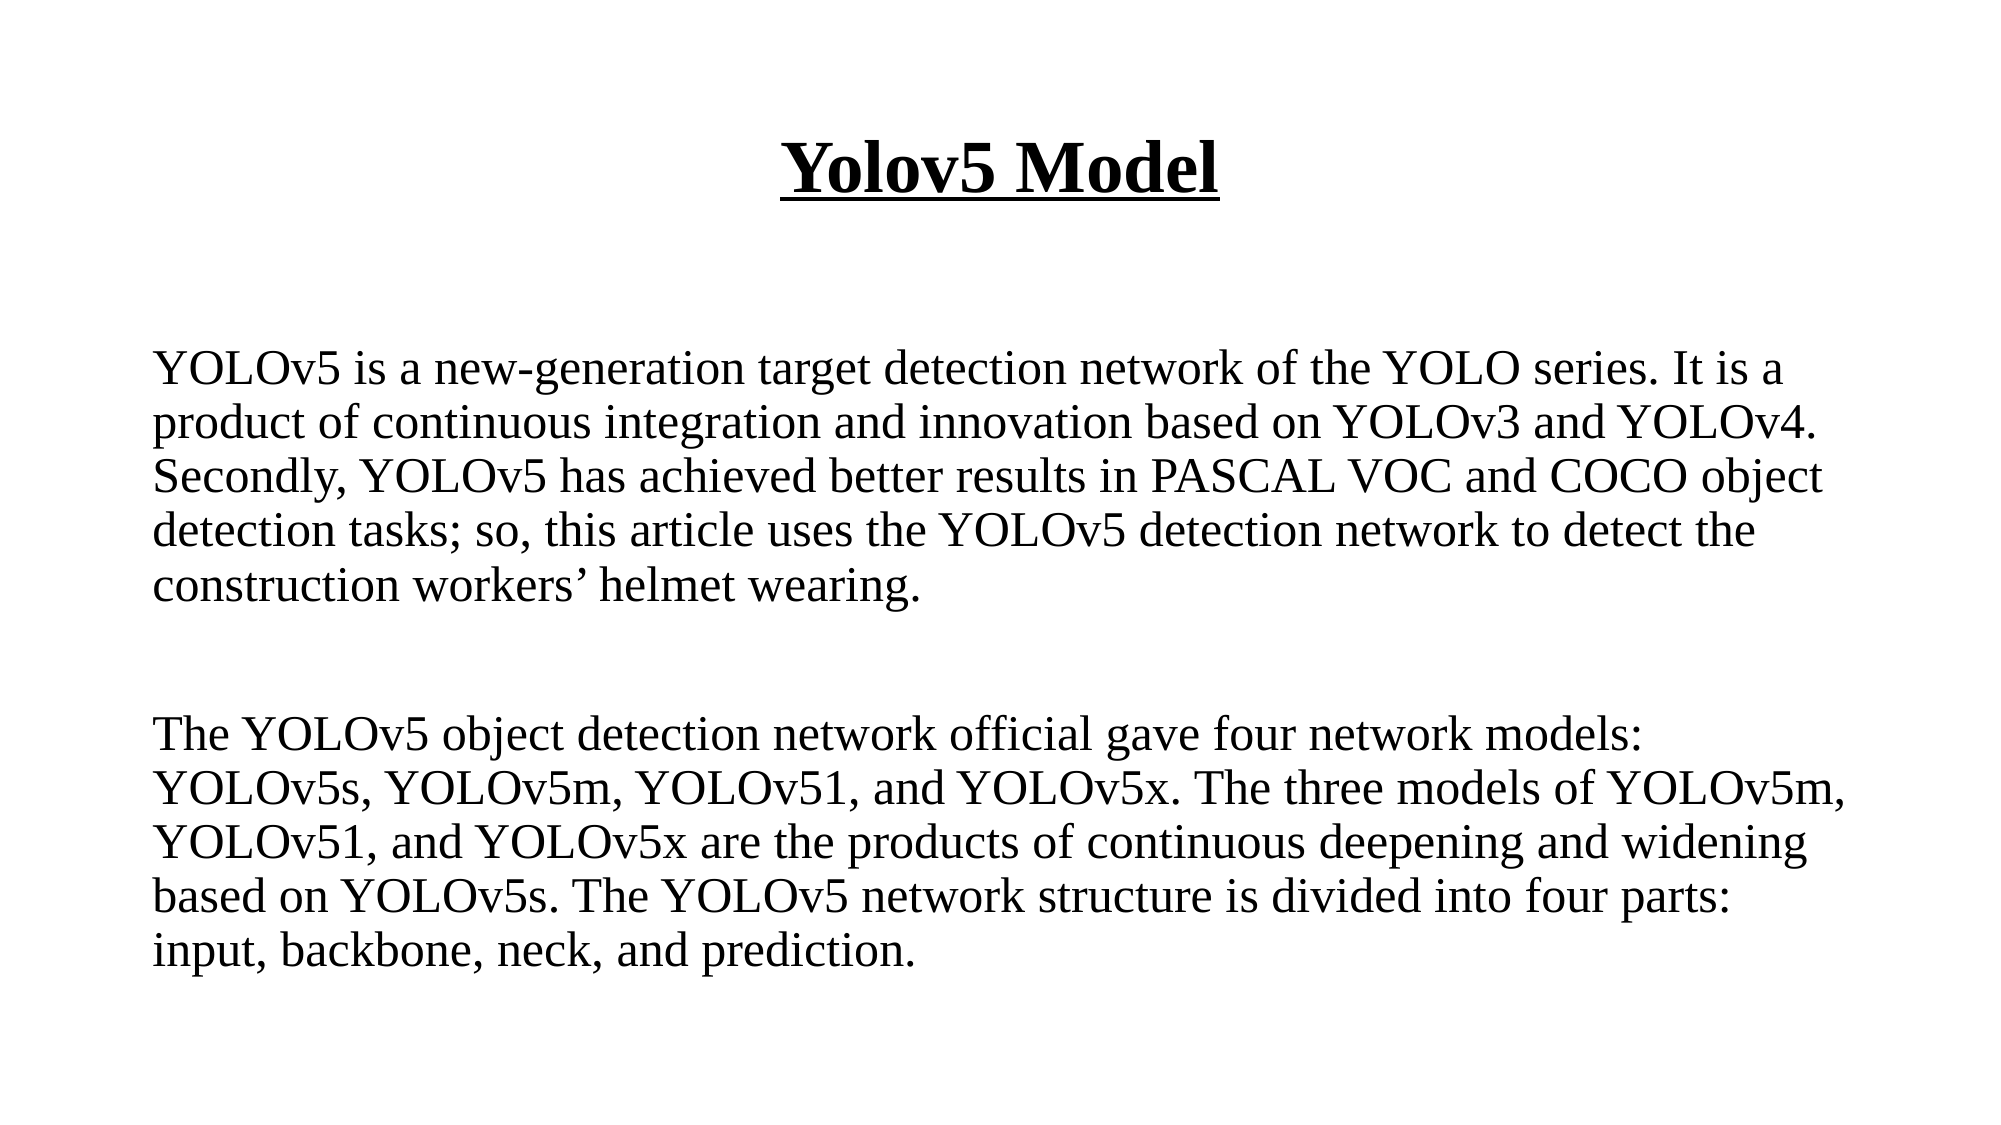

# Yolov5 Model
YOLOv5 is a new-generation target detection network of the YOLO series. It is a product of continuous integration and innovation based on YOLOv3 and YOLOv4. Secondly, YOLOv5 has achieved better results in PASCAL VOC and COCO object detection tasks; so, this article uses the YOLOv5 detection network to detect the construction workers’ helmet wearing.

The YOLOv5 object detection network official gave four network models: YOLOv5s, YOLOv5m, YOLOv51, and YOLOv5x. The three models of YOLOv5m, YOLOv51, and YOLOv5x are the products of continuous deepening and widening based on YOLOv5s. The YOLOv5 network structure is divided into four parts: input, backbone, neck, and prediction.